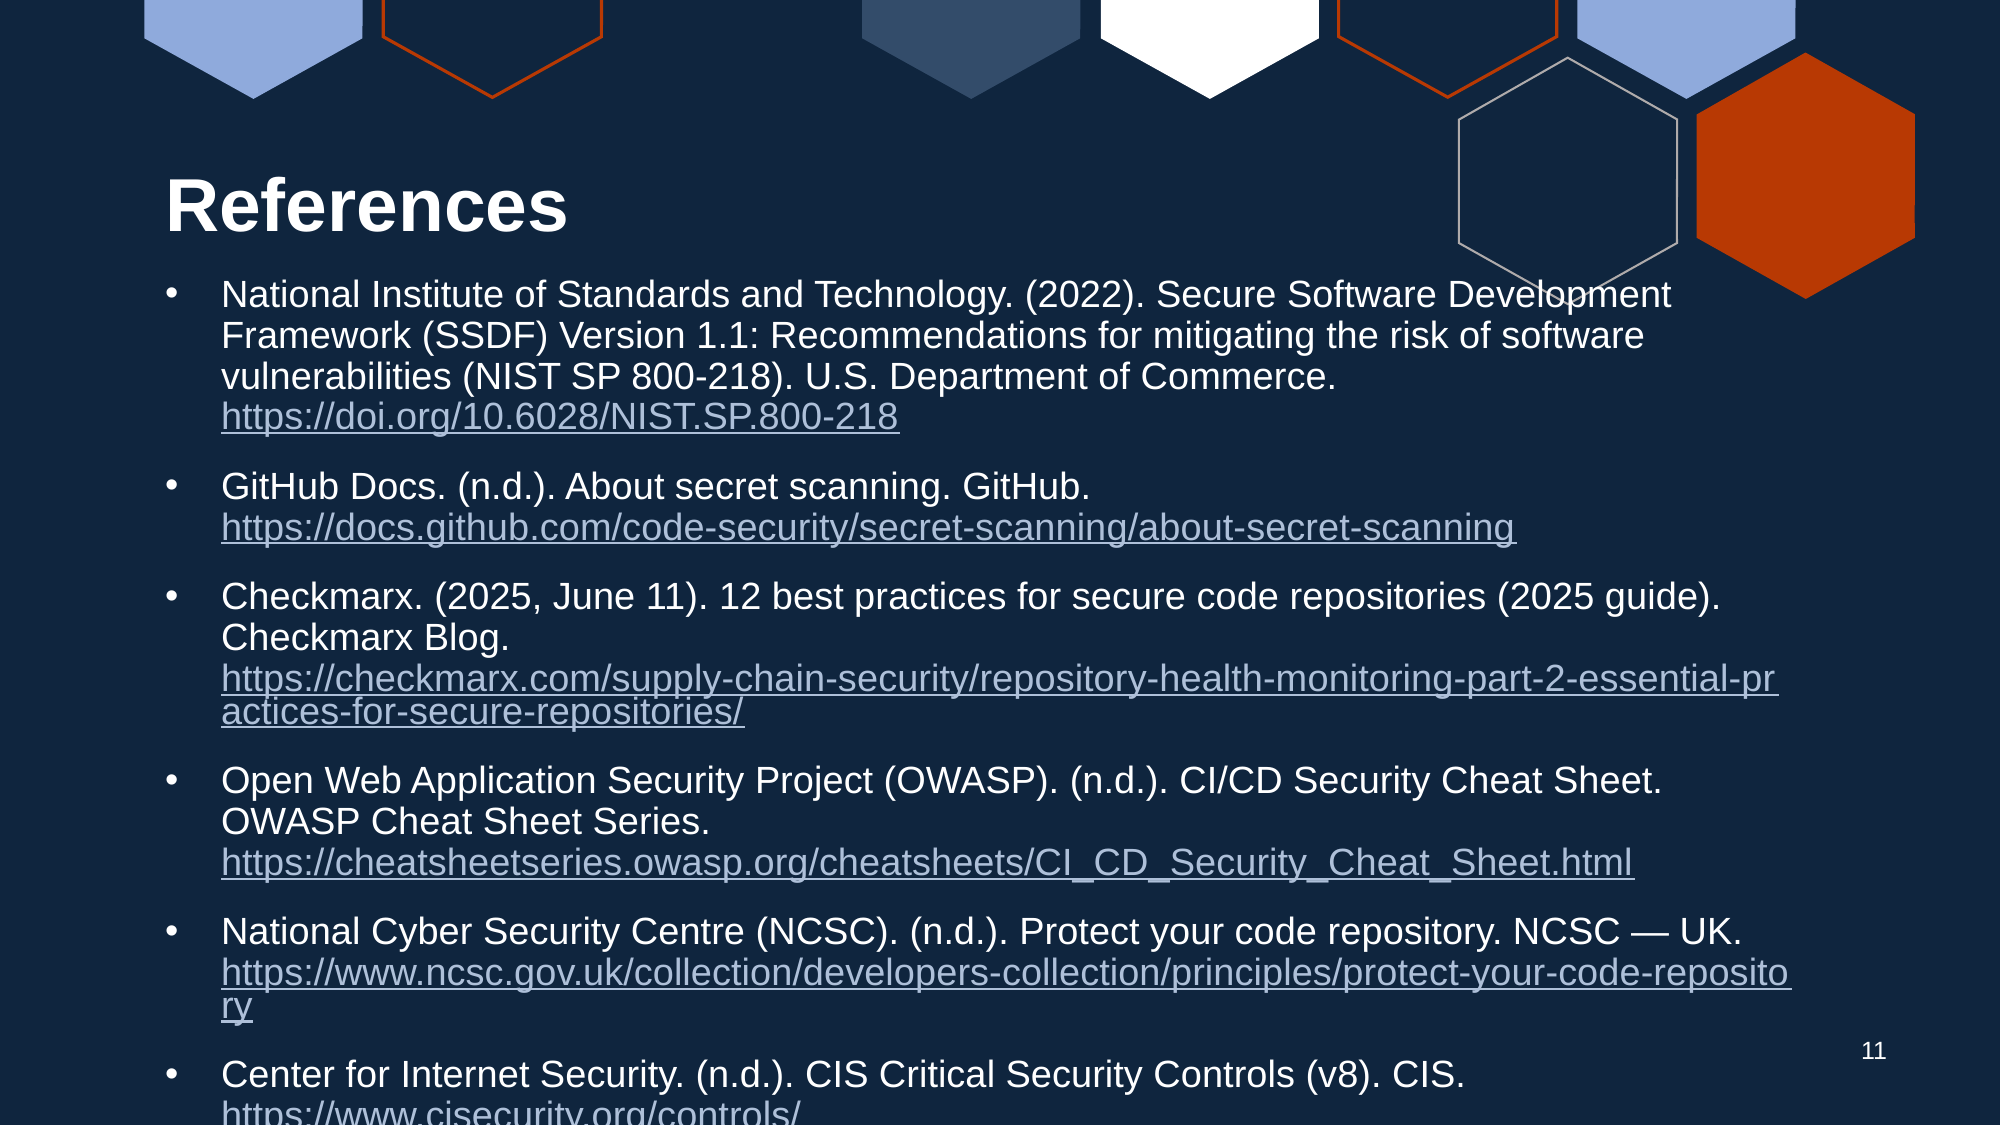

# References
National Institute of Standards and Technology. (2022). Secure Software Development Framework (SSDF) Version 1.1: Recommendations for mitigating the risk of software vulnerabilities (NIST SP 800-218). U.S. Department of Commerce. https://doi.org/10.6028/NIST.SP.800-218
GitHub Docs. (n.d.). About secret scanning. GitHub. https://docs.github.com/code-security/secret-scanning/about-secret-scanning
Checkmarx. (2025, June 11). 12 best practices for secure code repositories (2025 guide). Checkmarx Blog. https://checkmarx.com/supply-chain-security/repository-health-monitoring-part-2-essential-practices-for-secure-repositories/
Open Web Application Security Project (OWASP). (n.d.). CI/CD Security Cheat Sheet. OWASP Cheat Sheet Series. https://cheatsheetseries.owasp.org/cheatsheets/CI_CD_Security_Cheat_Sheet.html
National Cyber Security Centre (NCSC). (n.d.). Protect your code repository. NCSC — UK. https://www.ncsc.gov.uk/collection/developers-collection/principles/protect-your-code-repository
Center for Internet Security. (n.d.). CIS Critical Security Controls (v8). CIS. https://www.cisecurity.org/controls/
11